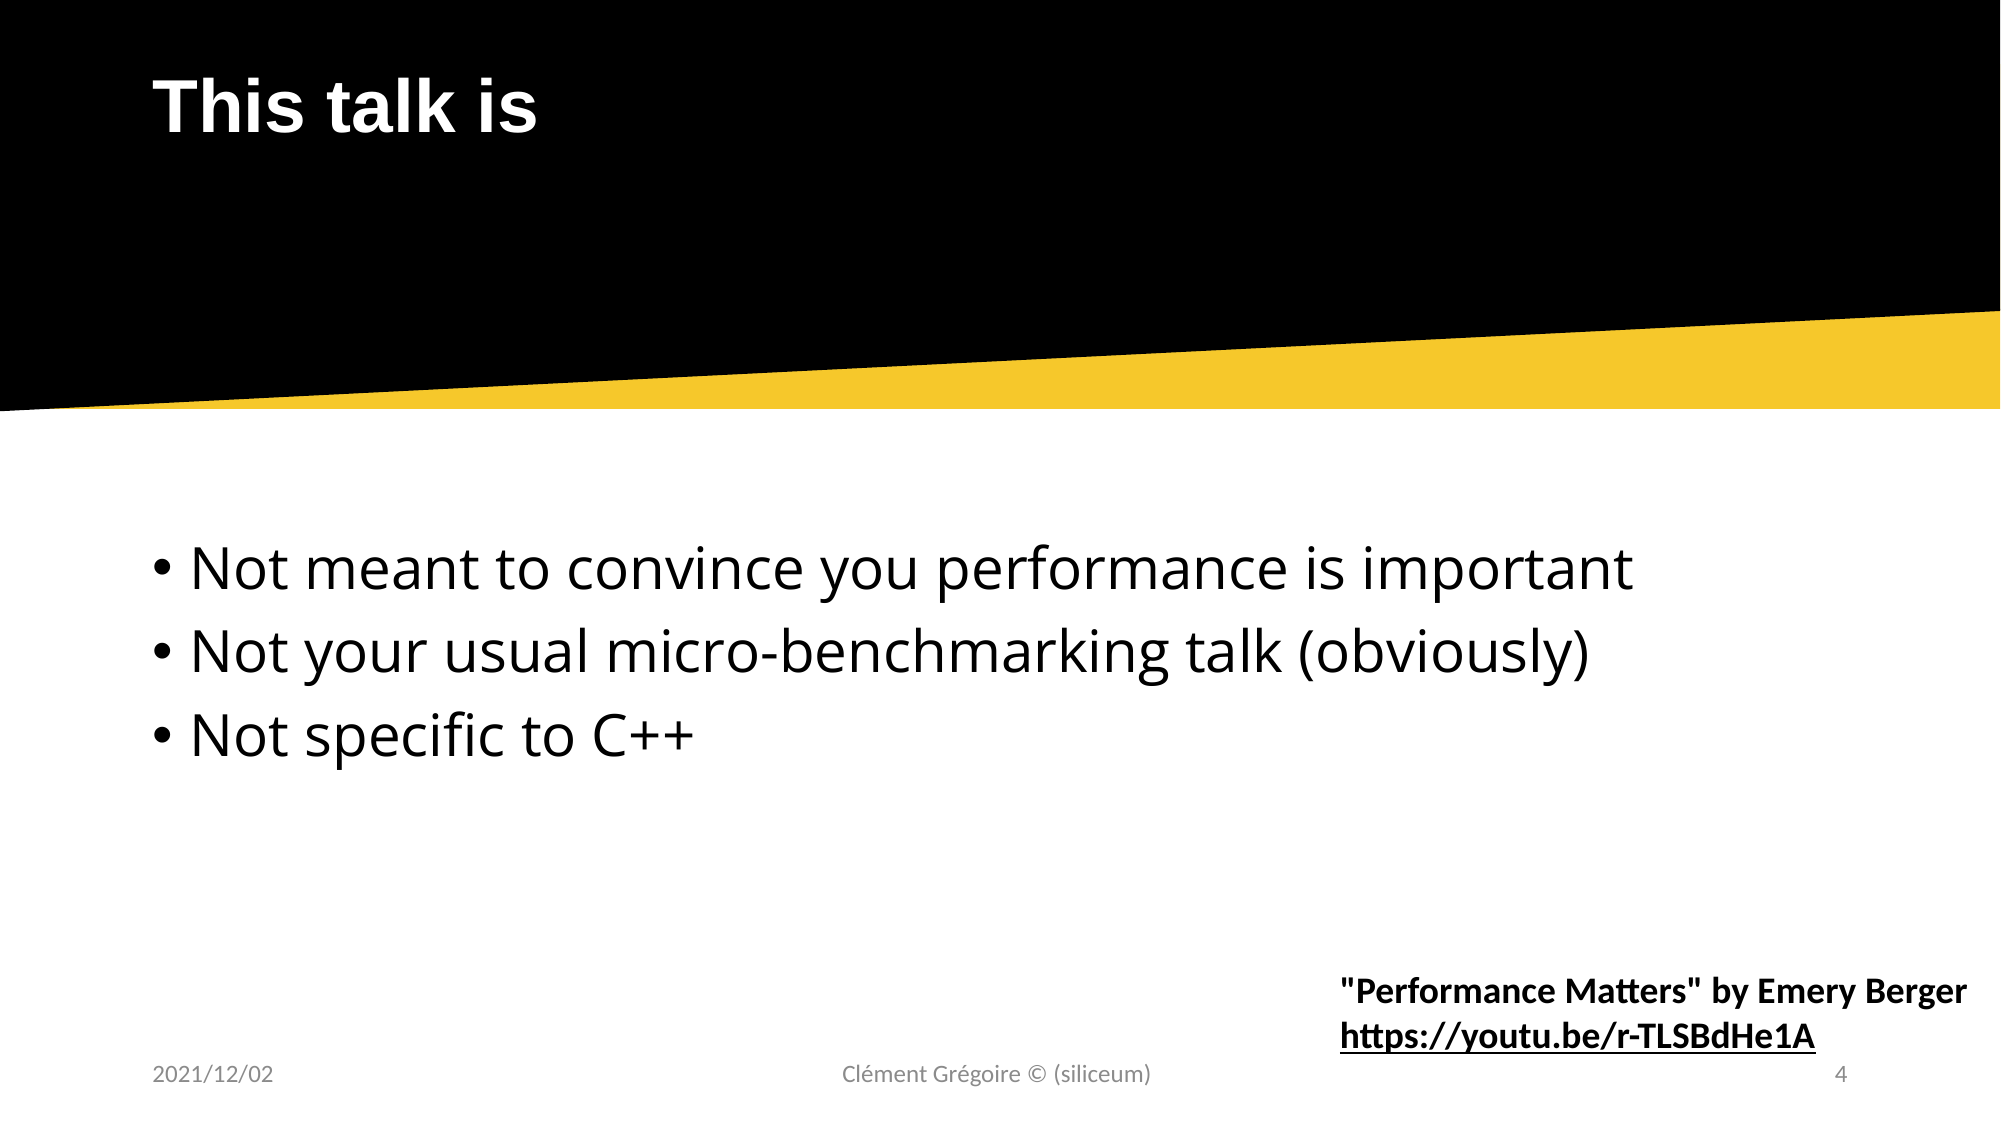

# This talk is
Not meant to convince you performance is important
Not your usual micro-benchmarking talk (obviously)
Not specific to C++

"Performance Matters" by Emery Berger
https://youtu.be/r-TLSBdHe1A
2021/12/02
Clément Grégoire © (siliceum)
4